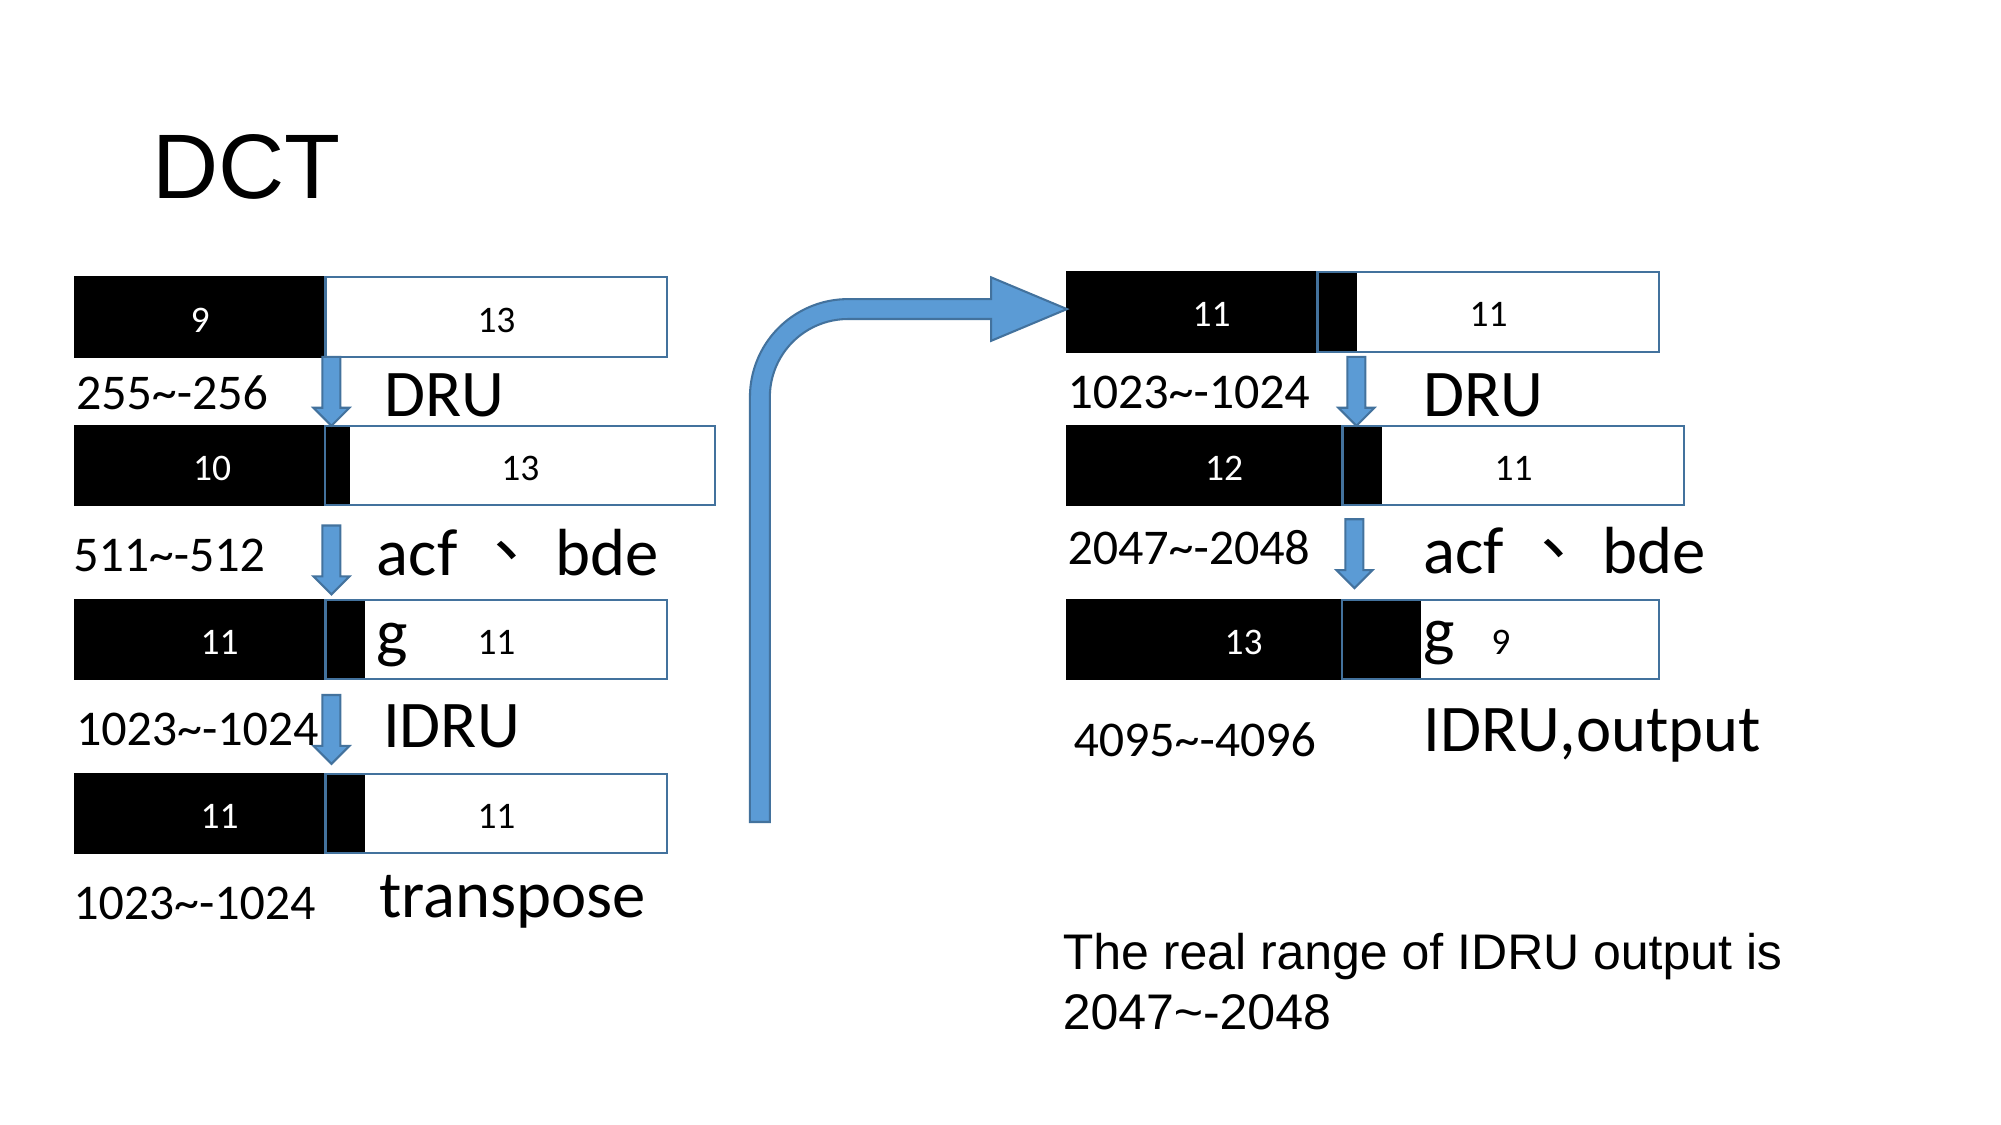

# DCT
11
11
9
13

DRU
DRU
1023~-1024
255~-256

10
13
12
11
acf、bdeg
acf、bdeg
2047~-2048
511~-512

11
11
13
9
IDRU
IDRU,output
1023~-1024

4095~-4096
11
11
transpose
1023~-1024
The real range of IDRU output is 2047~-2048